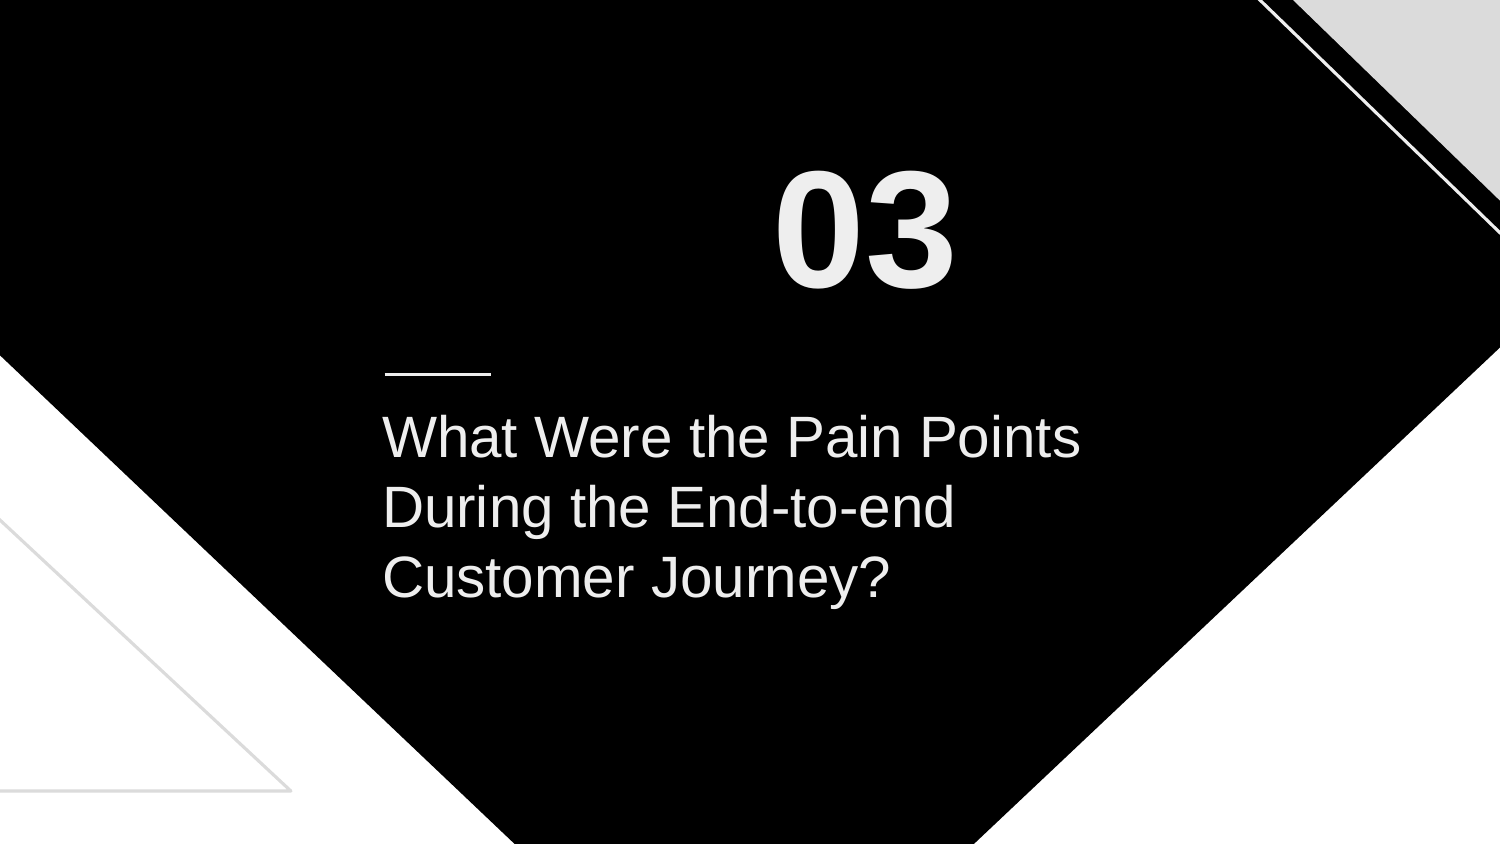

# 03
What Were the Pain Points During the End-to-end Customer Journey?